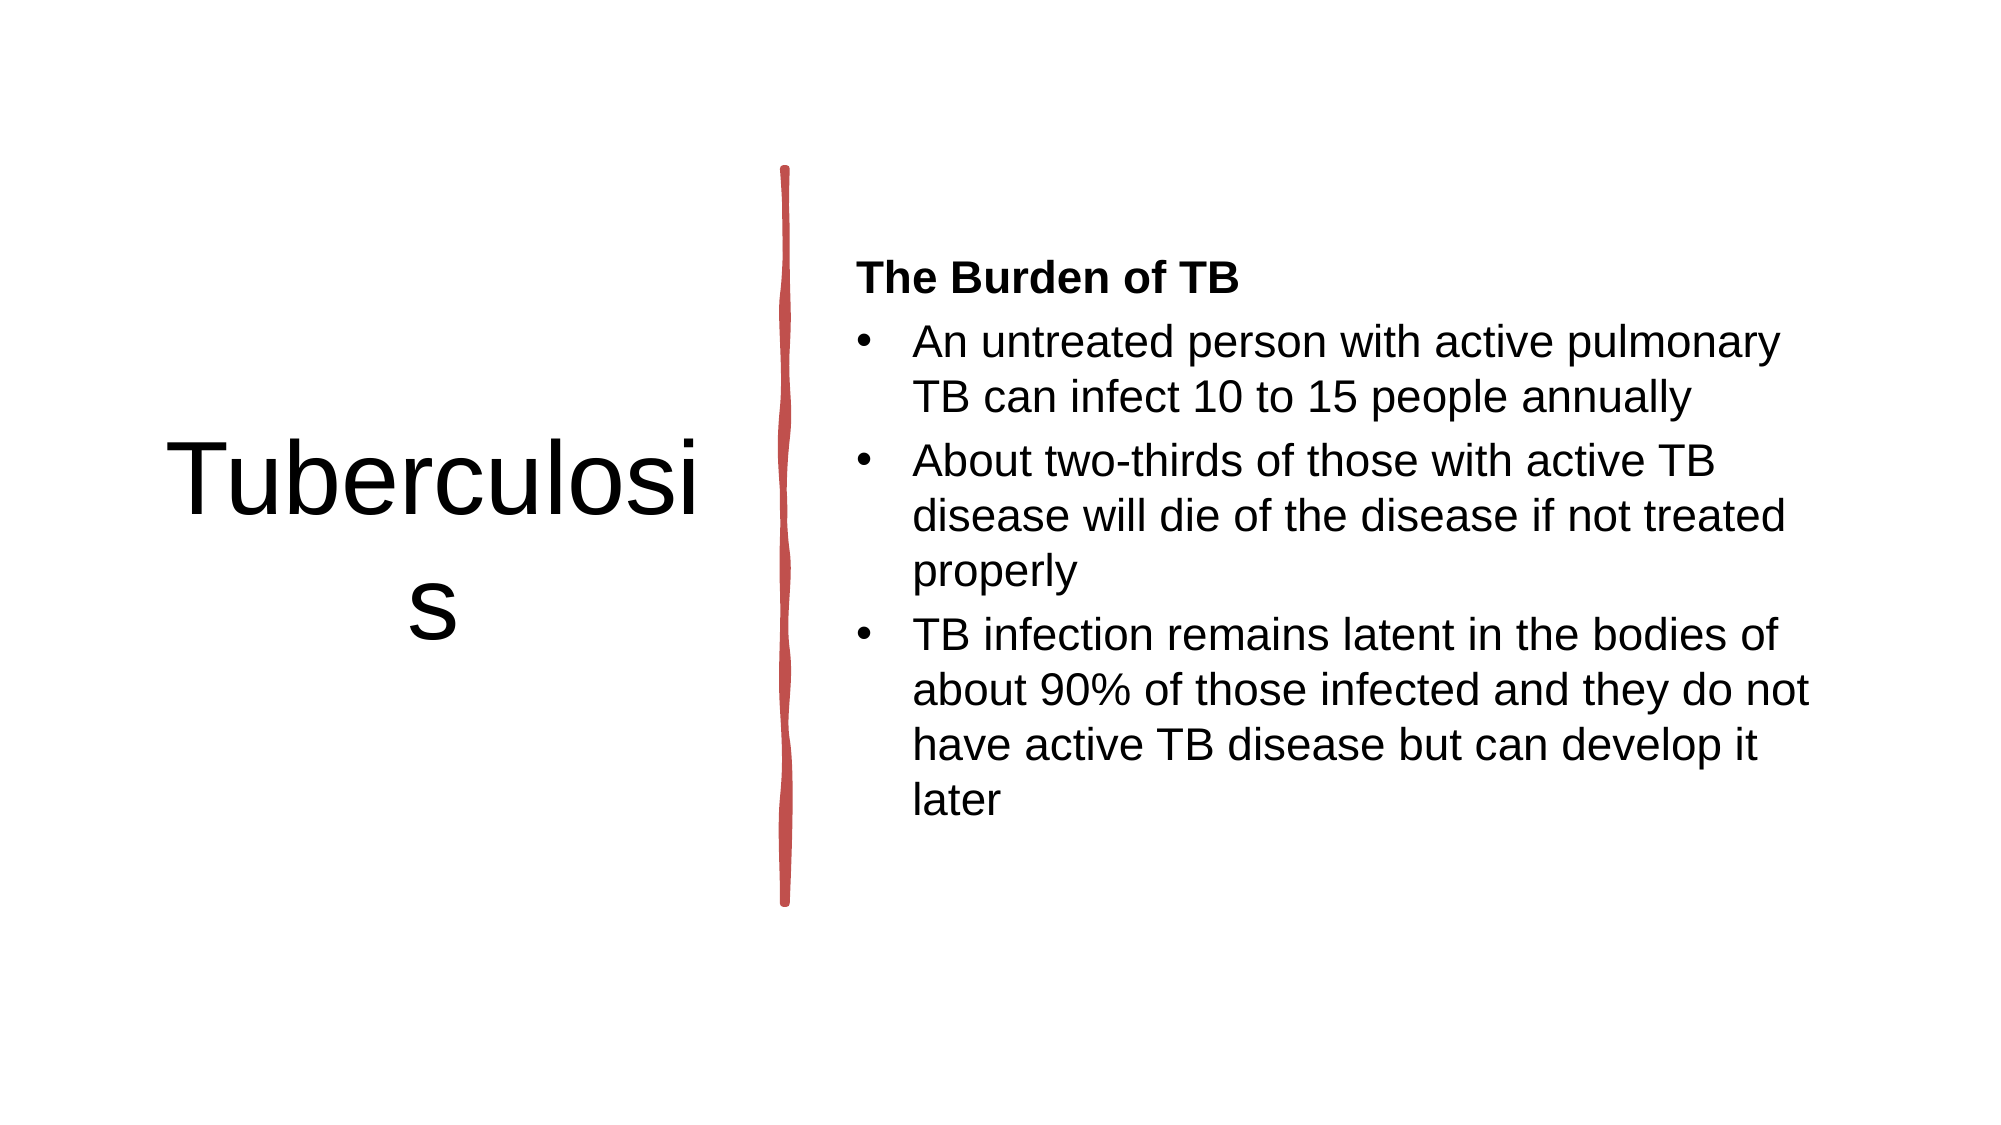

# Tuberculosis
The Burden of TB
An untreated person with active pulmonary TB can infect 10 to 15 people annually
About two-thirds of those with active TB disease will die of the disease if not treated properly
TB infection remains latent in the bodies of about 90% of those infected and they do not have active TB disease but can develop it later